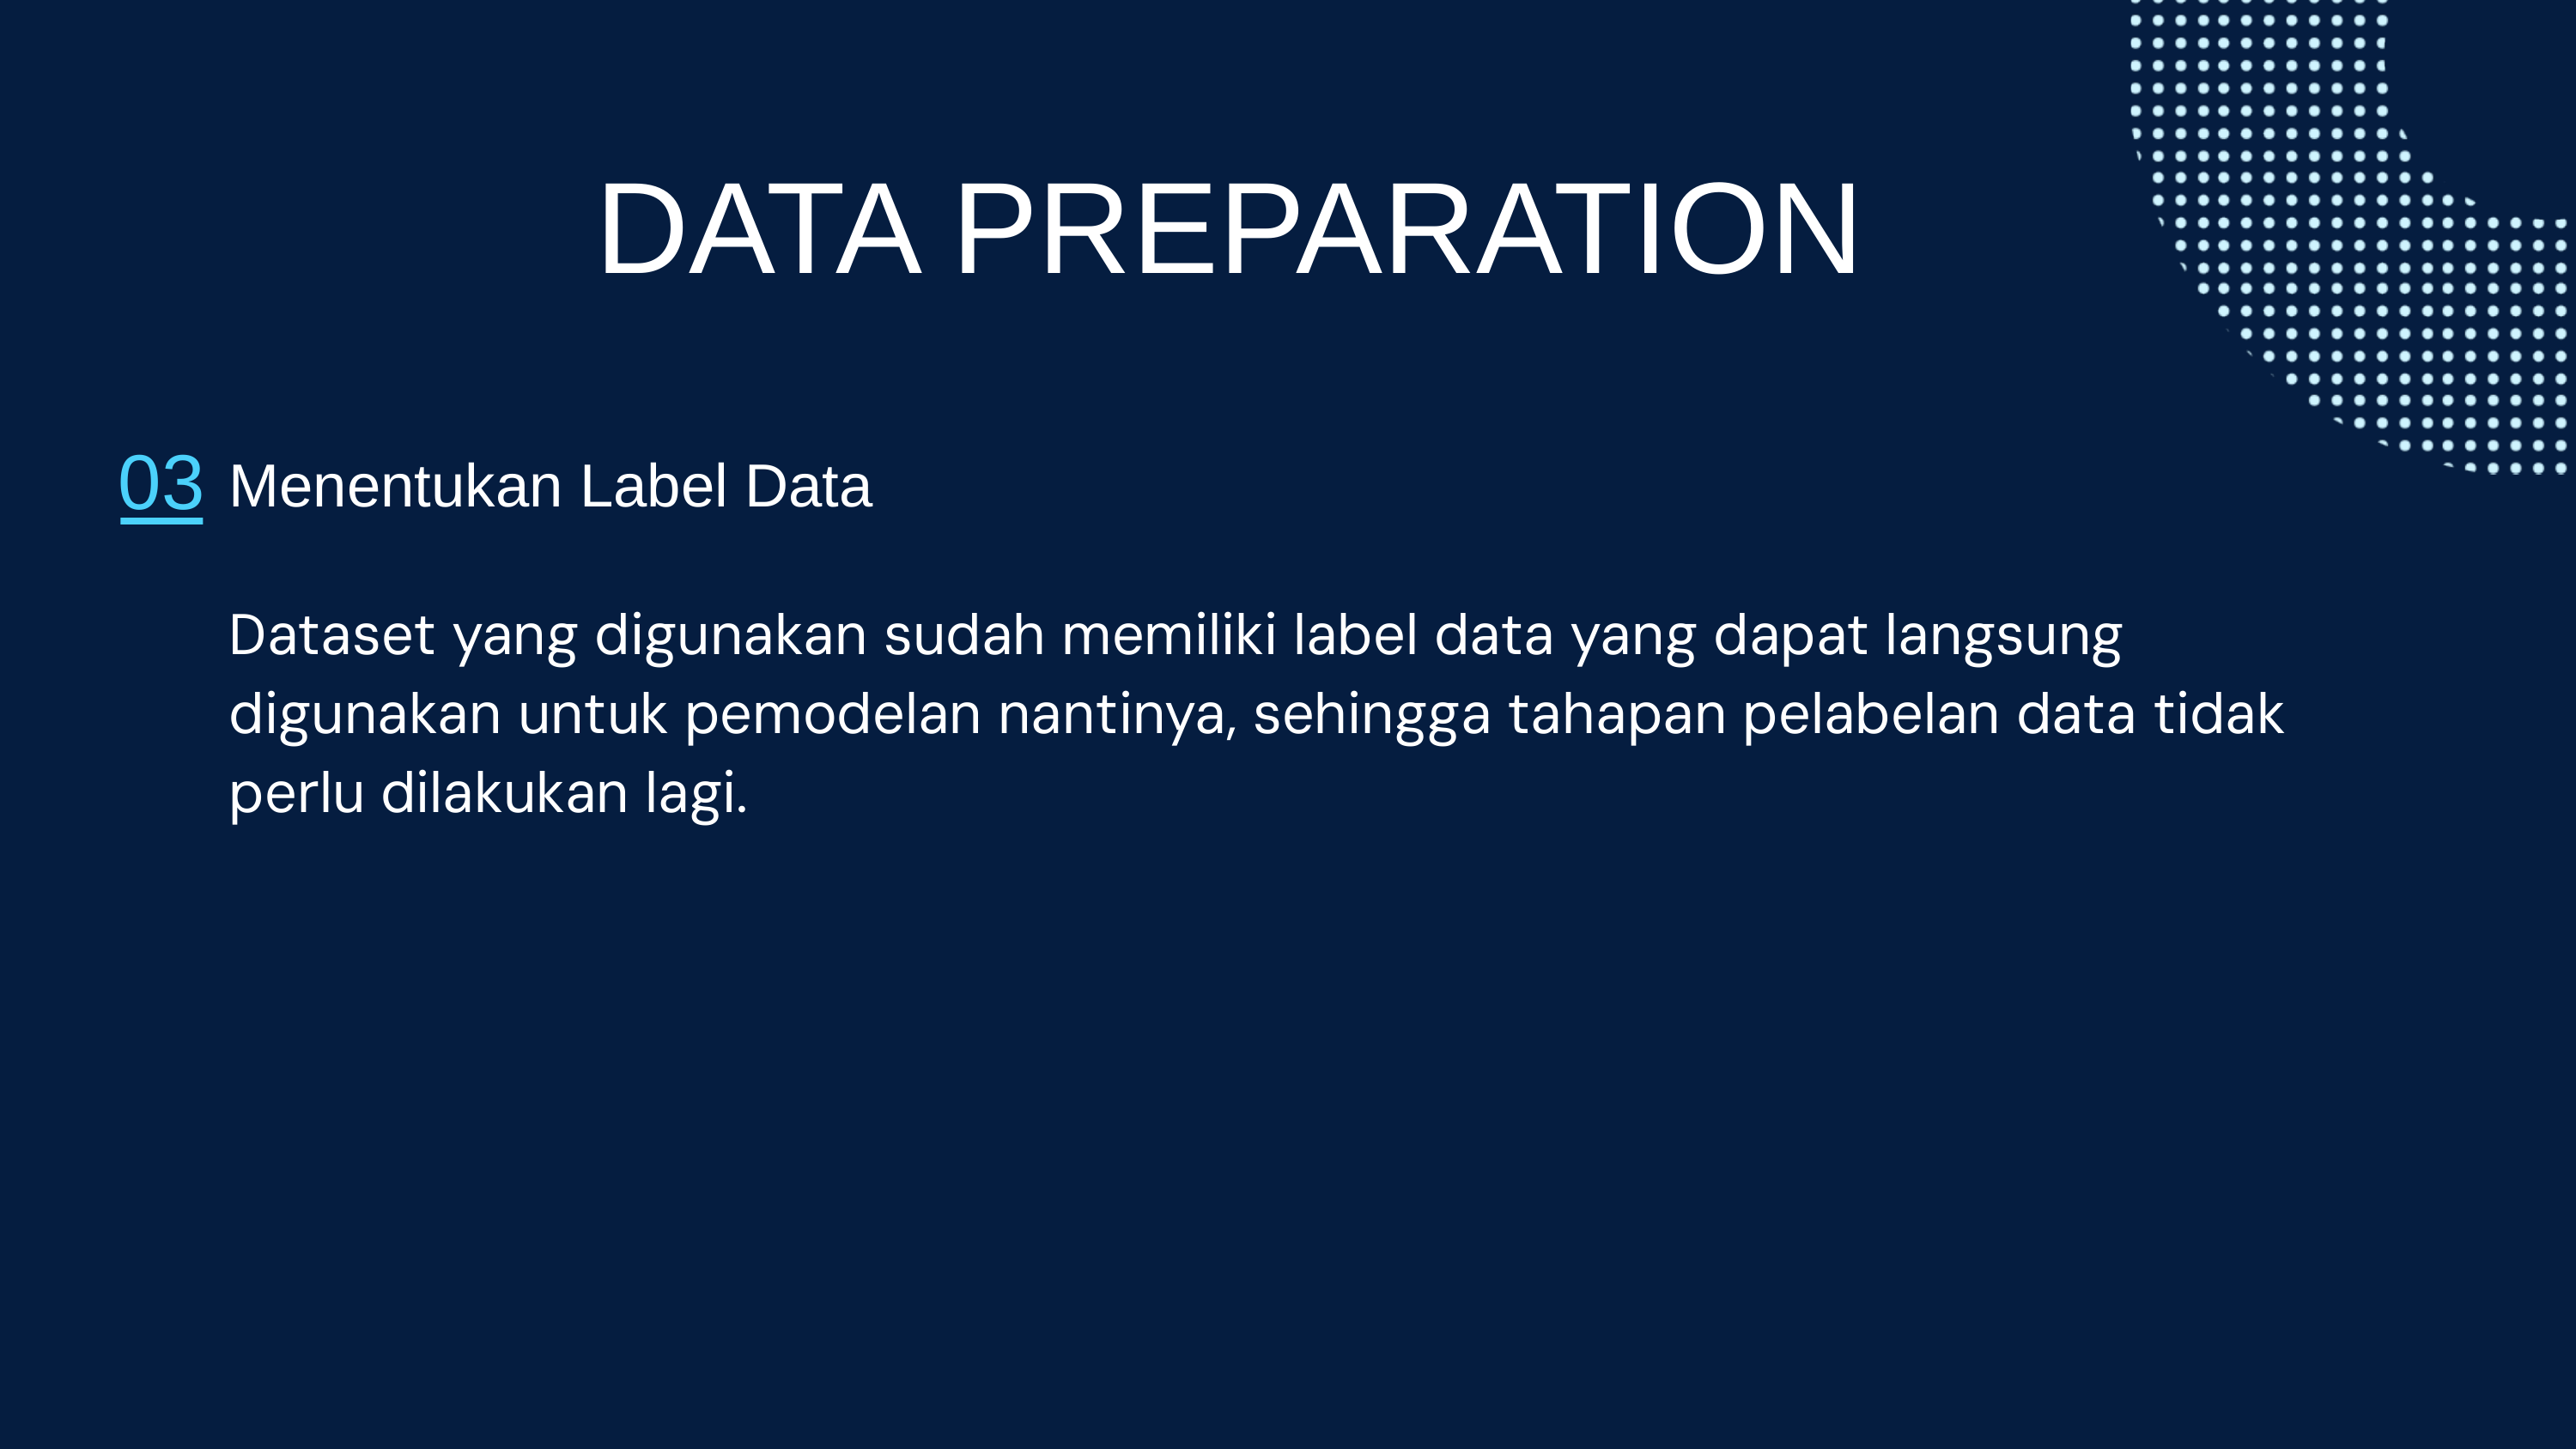

DATA PREPARATION
03
Menentukan Label Data

Dataset yang digunakan sudah memiliki label data yang dapat langsung digunakan untuk pemodelan nantinya, sehingga tahapan pelabelan data tidak perlu dilakukan lagi.